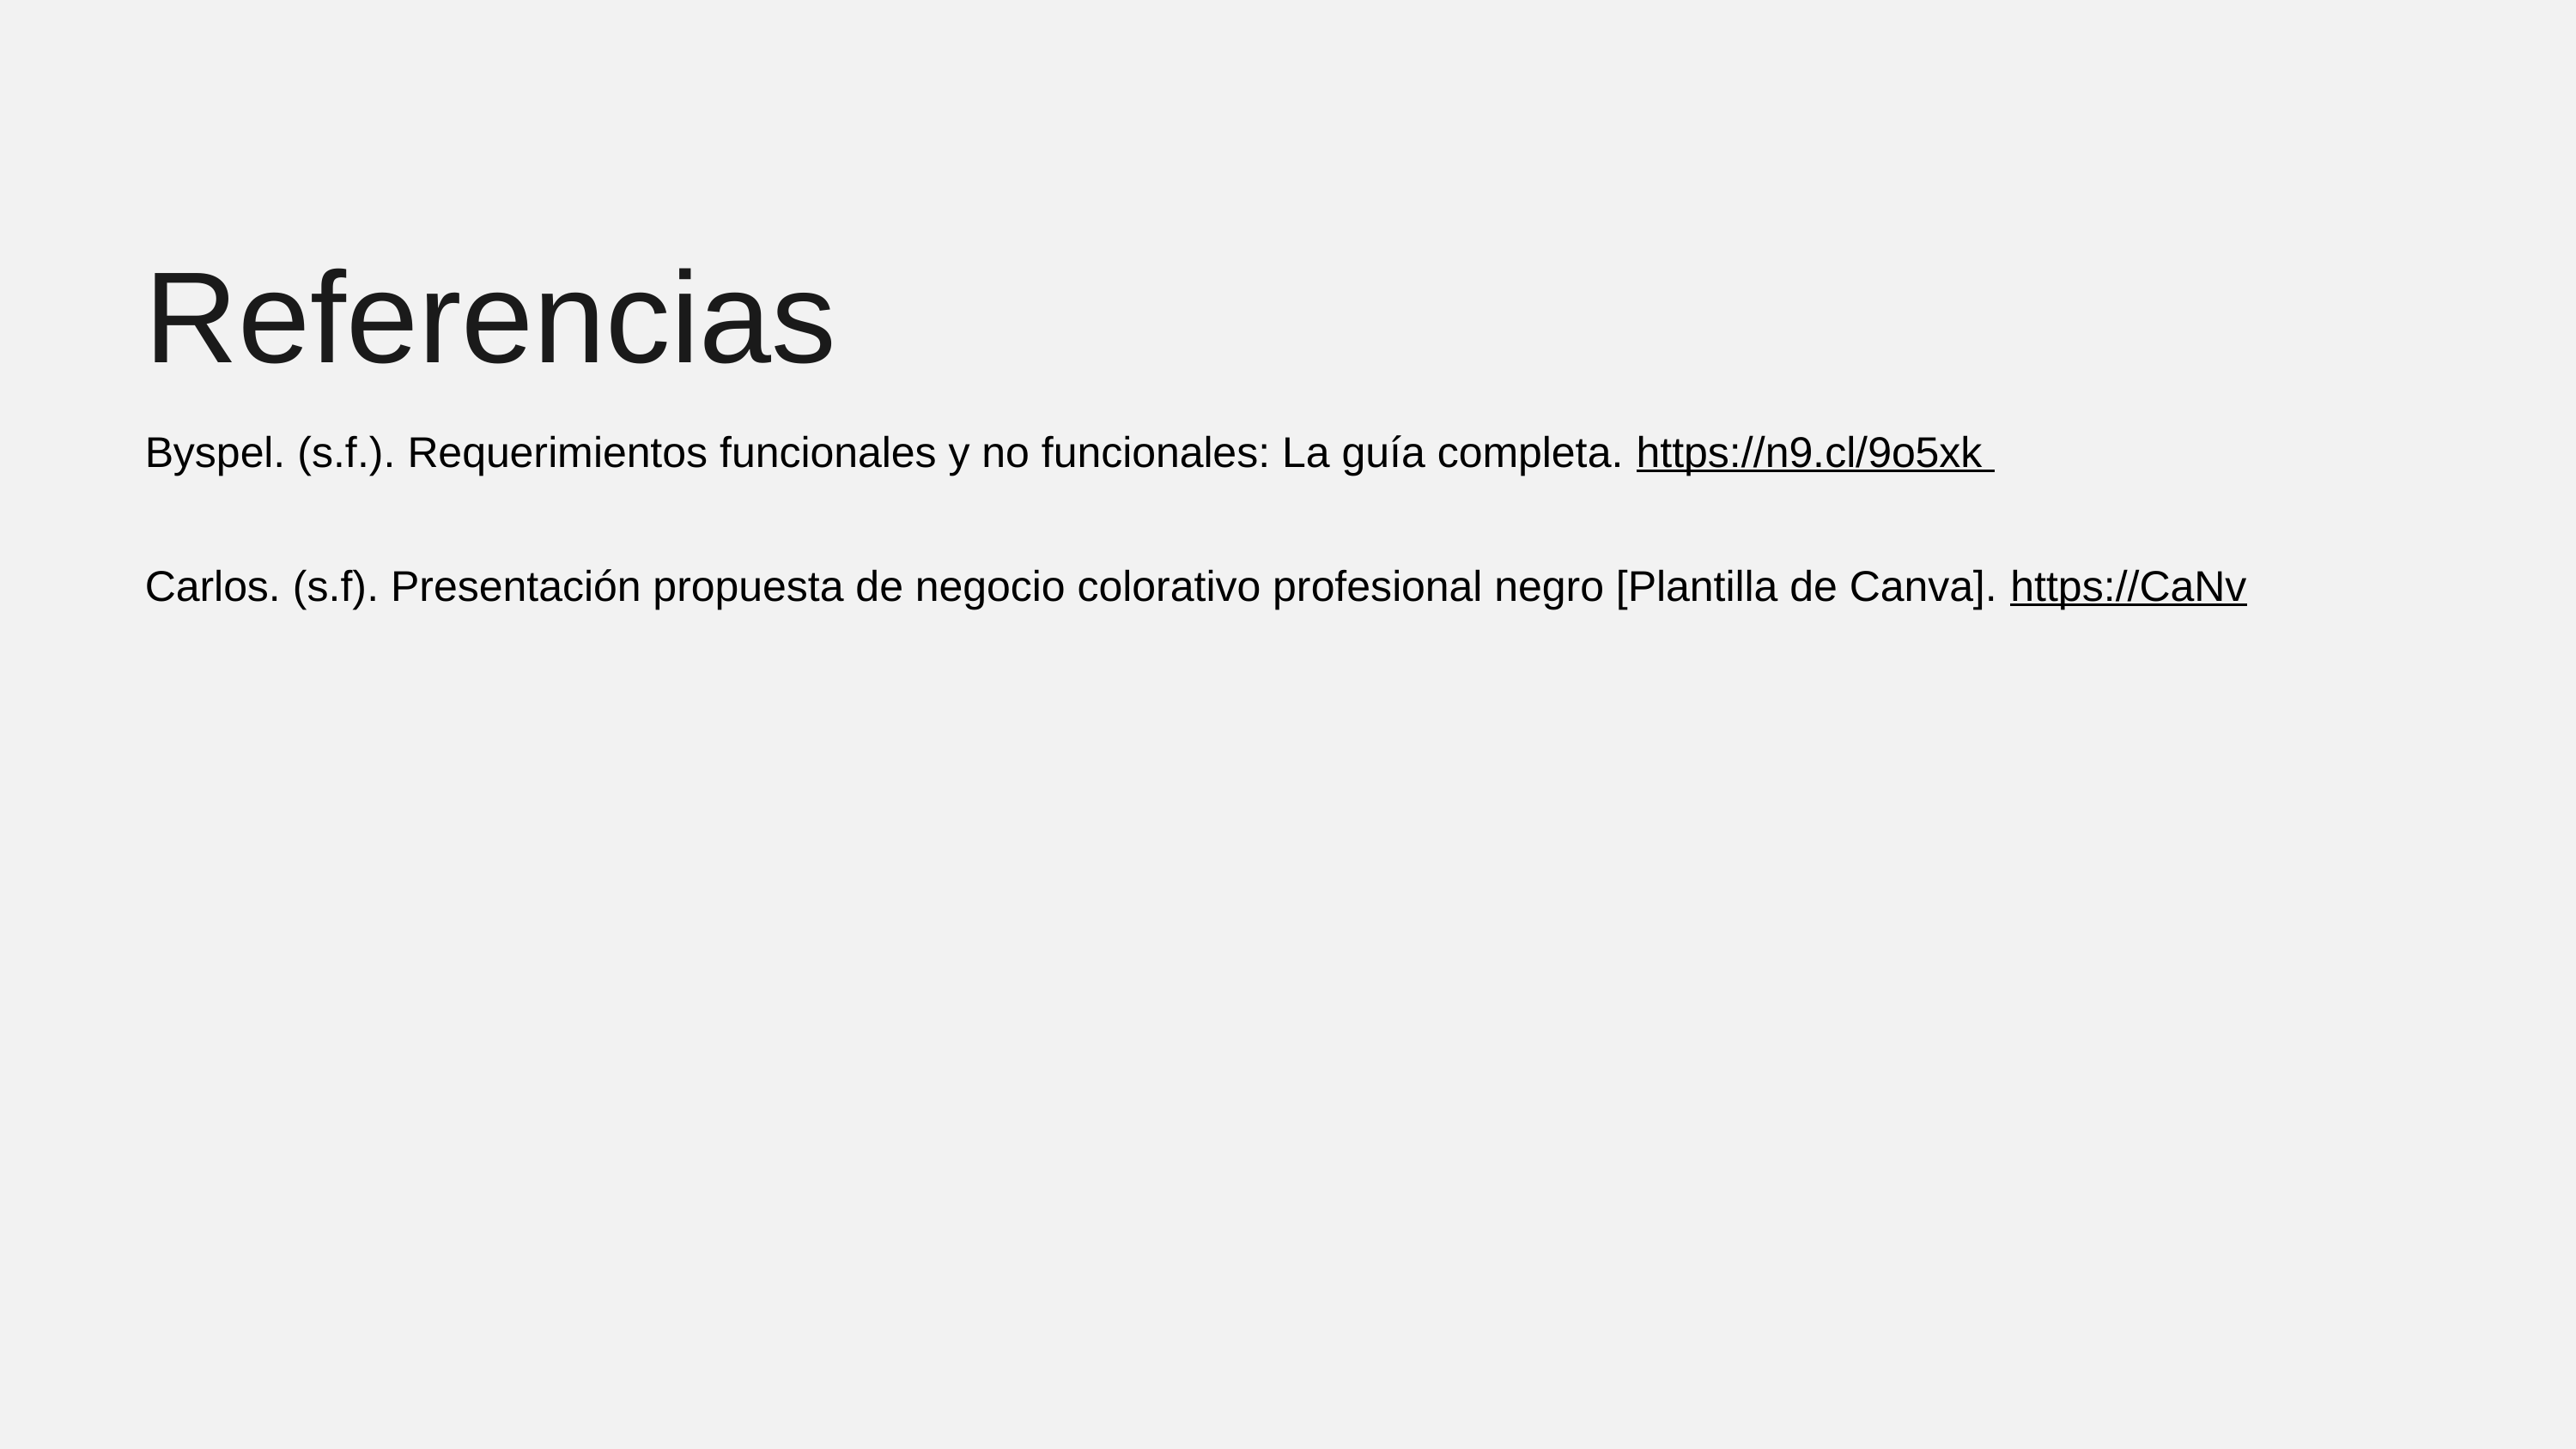

Referencias
Byspel. (s.f.). Requerimientos funcionales y no funcionales: La guía completa. https://n9.cl/9o5xk

Carlos. (s.f). Presentación propuesta de negocio colorativo profesional negro [Plantilla de Canva]. https://CaNv